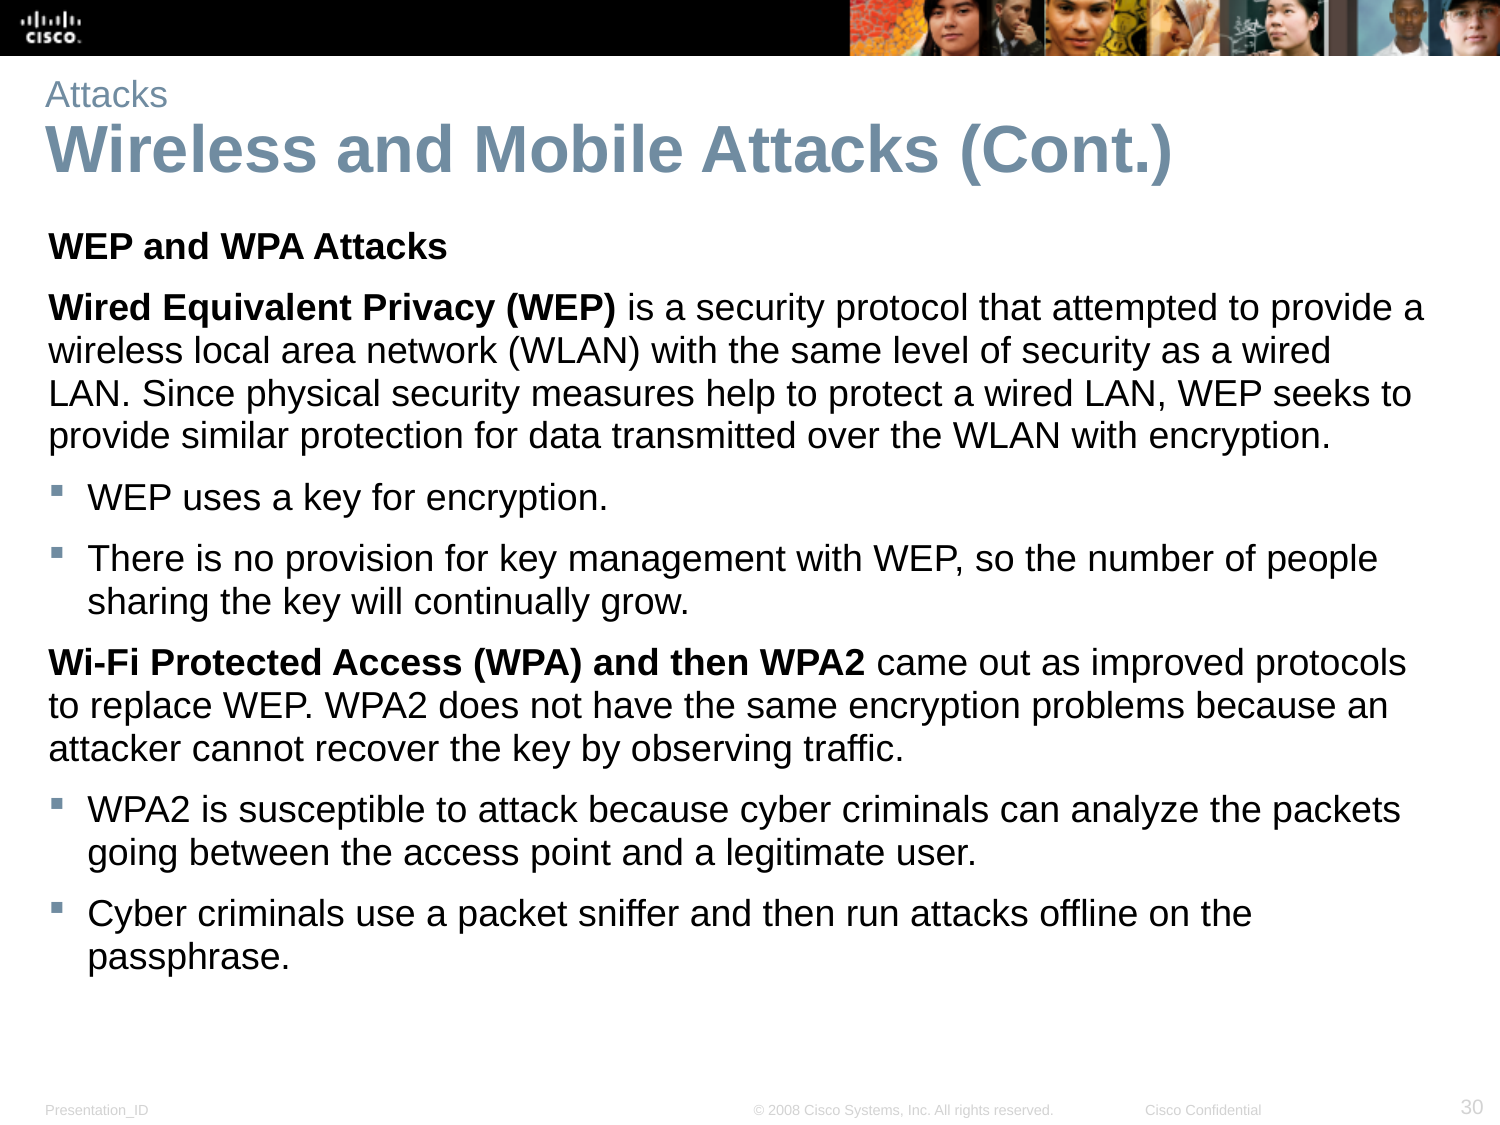

# Attacks Wireless and Mobile Attacks (Cont.)
WEP and WPA Attacks
Wired Equivalent Privacy (WEP) is a security protocol that attempted to provide a wireless local area network (WLAN) with the same level of security as a wired LAN. Since physical security measures help to protect a wired LAN, WEP seeks to provide similar protection for data transmitted over the WLAN with encryption.
WEP uses a key for encryption.
There is no provision for key management with WEP, so the number of people sharing the key will continually grow.
Wi-Fi Protected Access (WPA) and then WPA2 came out as improved protocols to replace WEP. WPA2 does not have the same encryption problems because an attacker cannot recover the key by observing traffic.
WPA2 is susceptible to attack because cyber criminals can analyze the packets going between the access point and a legitimate user.
Cyber criminals use a packet sniffer and then run attacks offline on the passphrase.